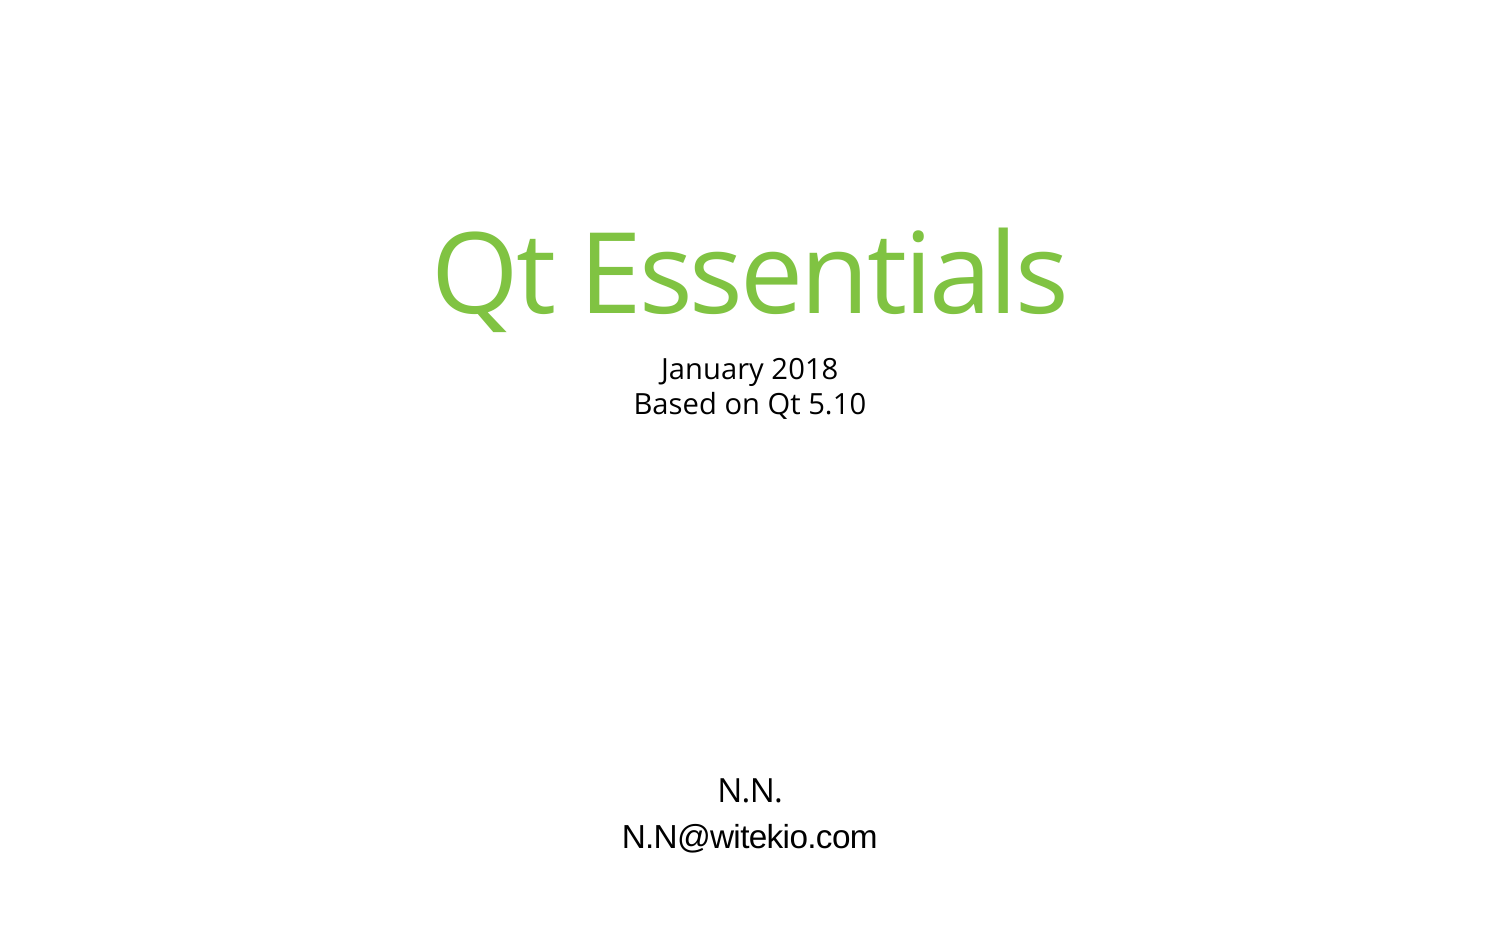

# Qt Essentials
January 2018
Based on Qt 5.10
N.N.
N.N@witekio.com